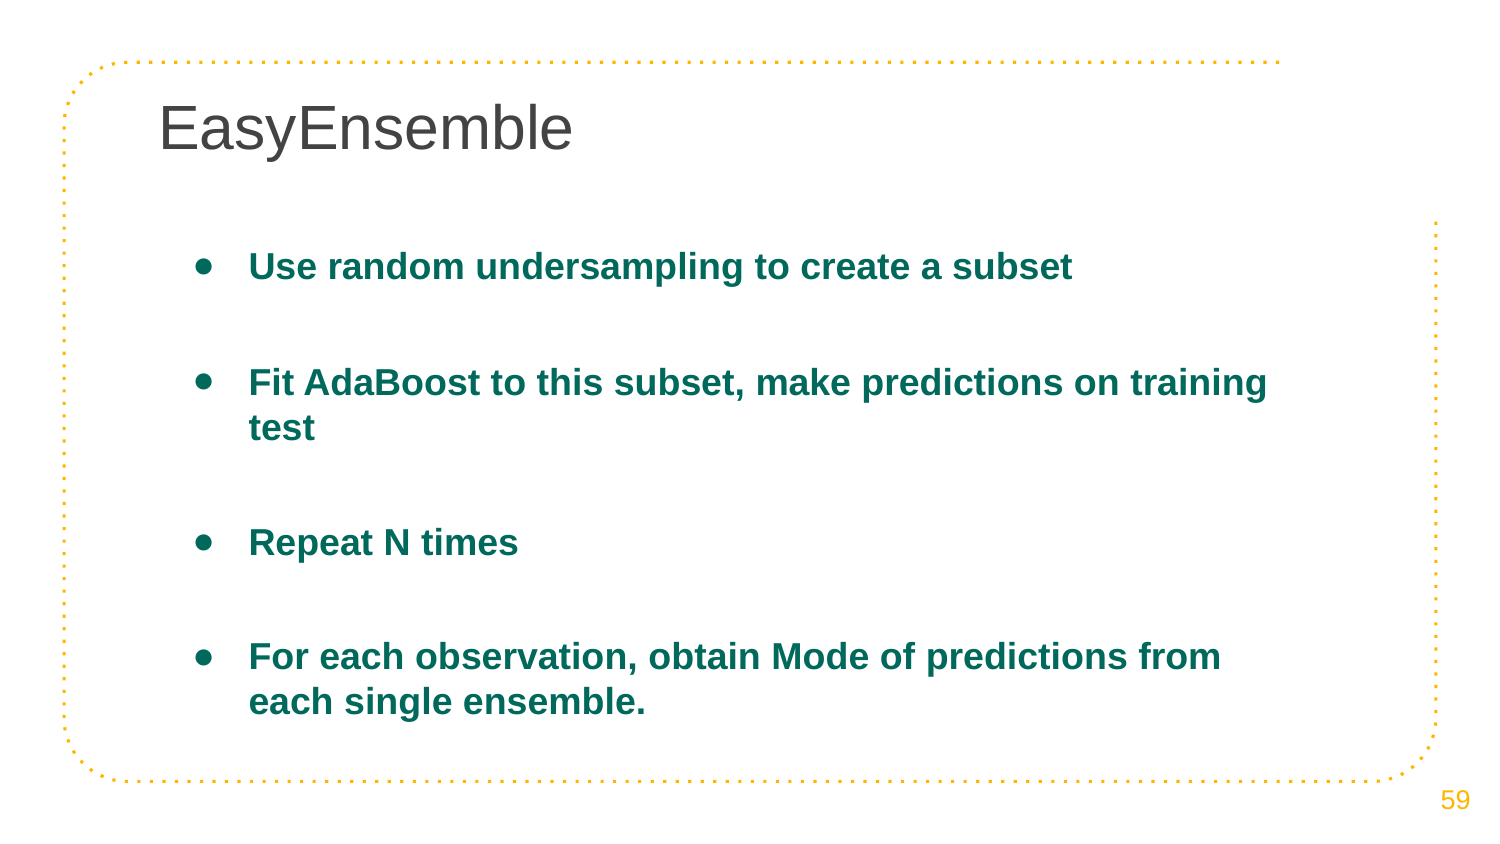

# EasyEnsemble

Use random undersampling to create a subset

Fit AdaBoost to this subset, make predictions on training test

Repeat N times

For each observation, obtain Mode of predictions from each single ensemble.
59